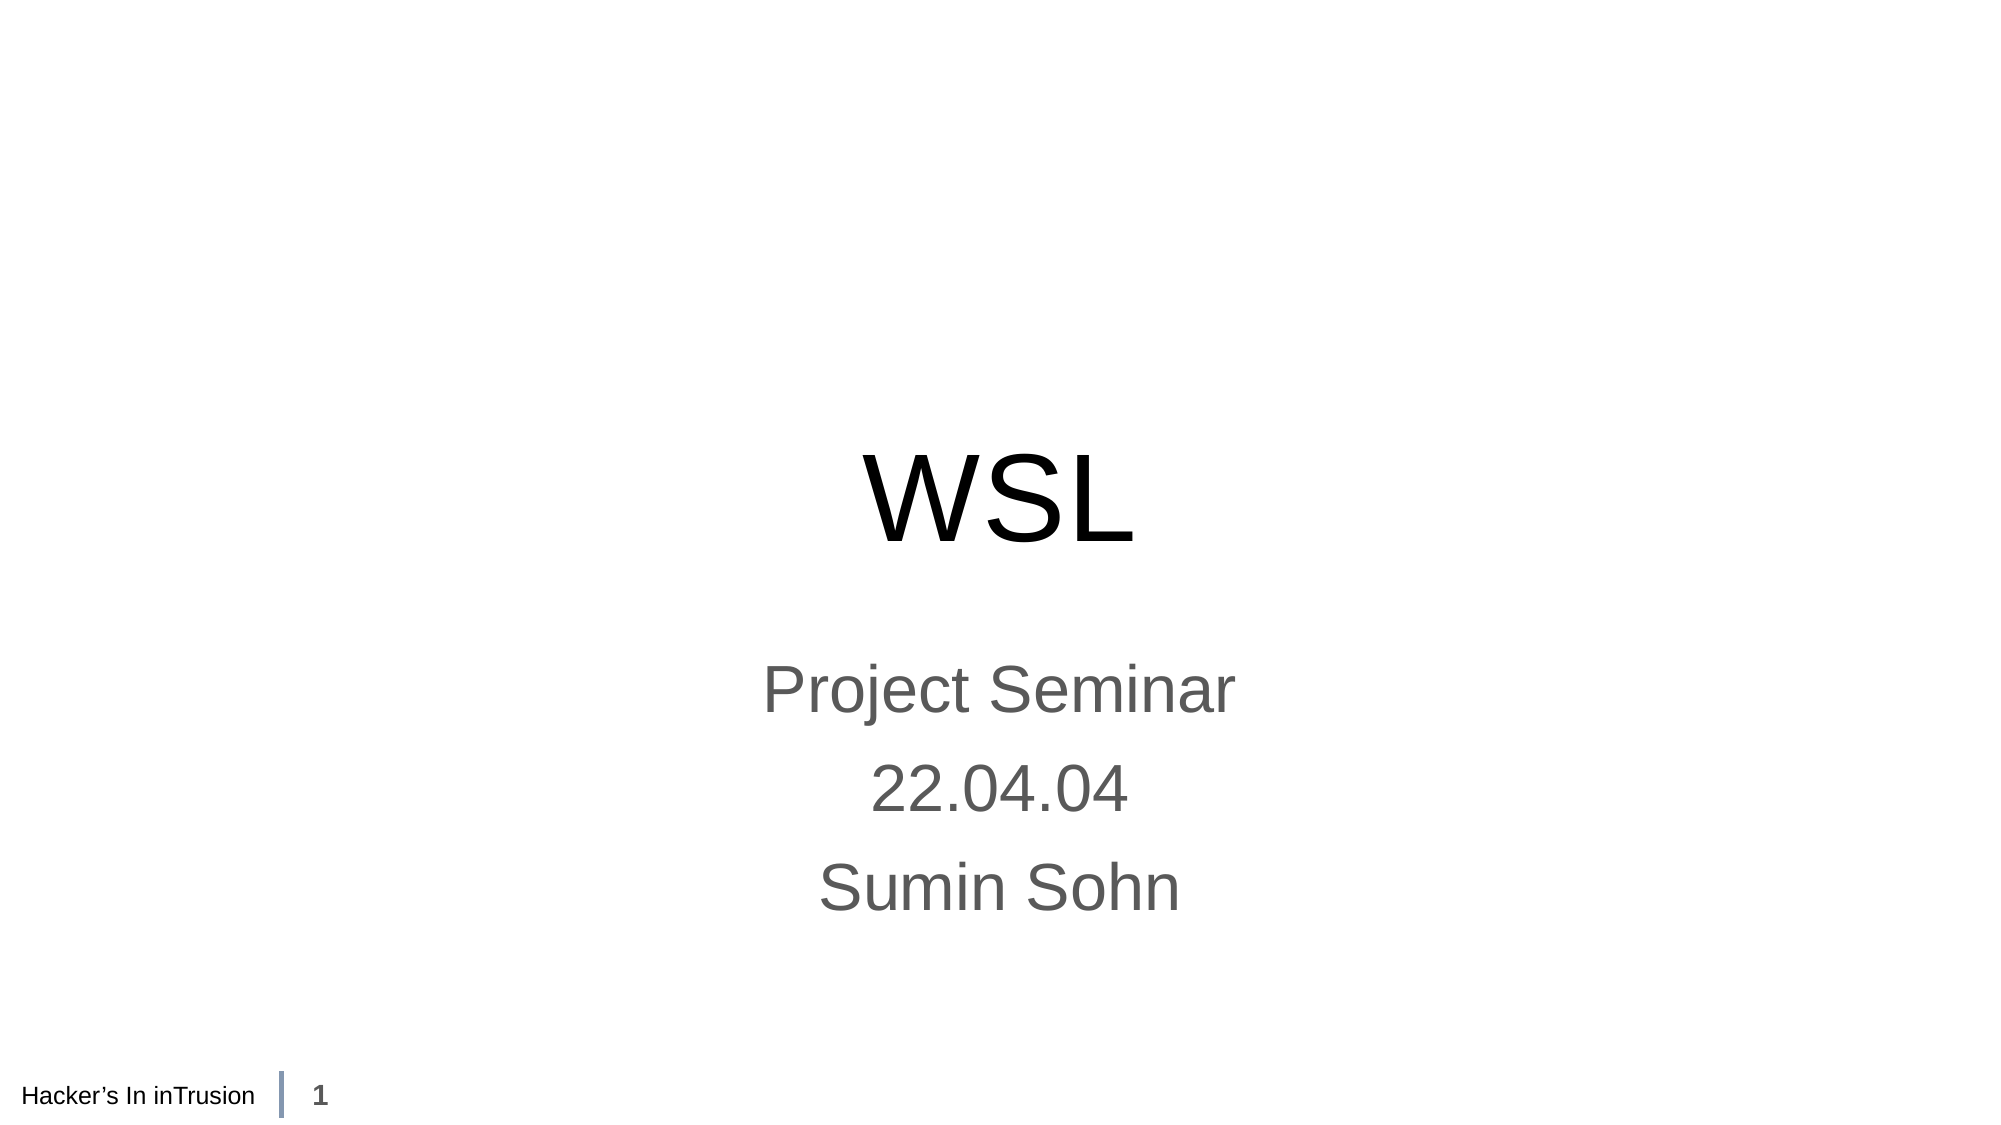

# WSL
Project Seminar
22.04.04
Sumin Sohn